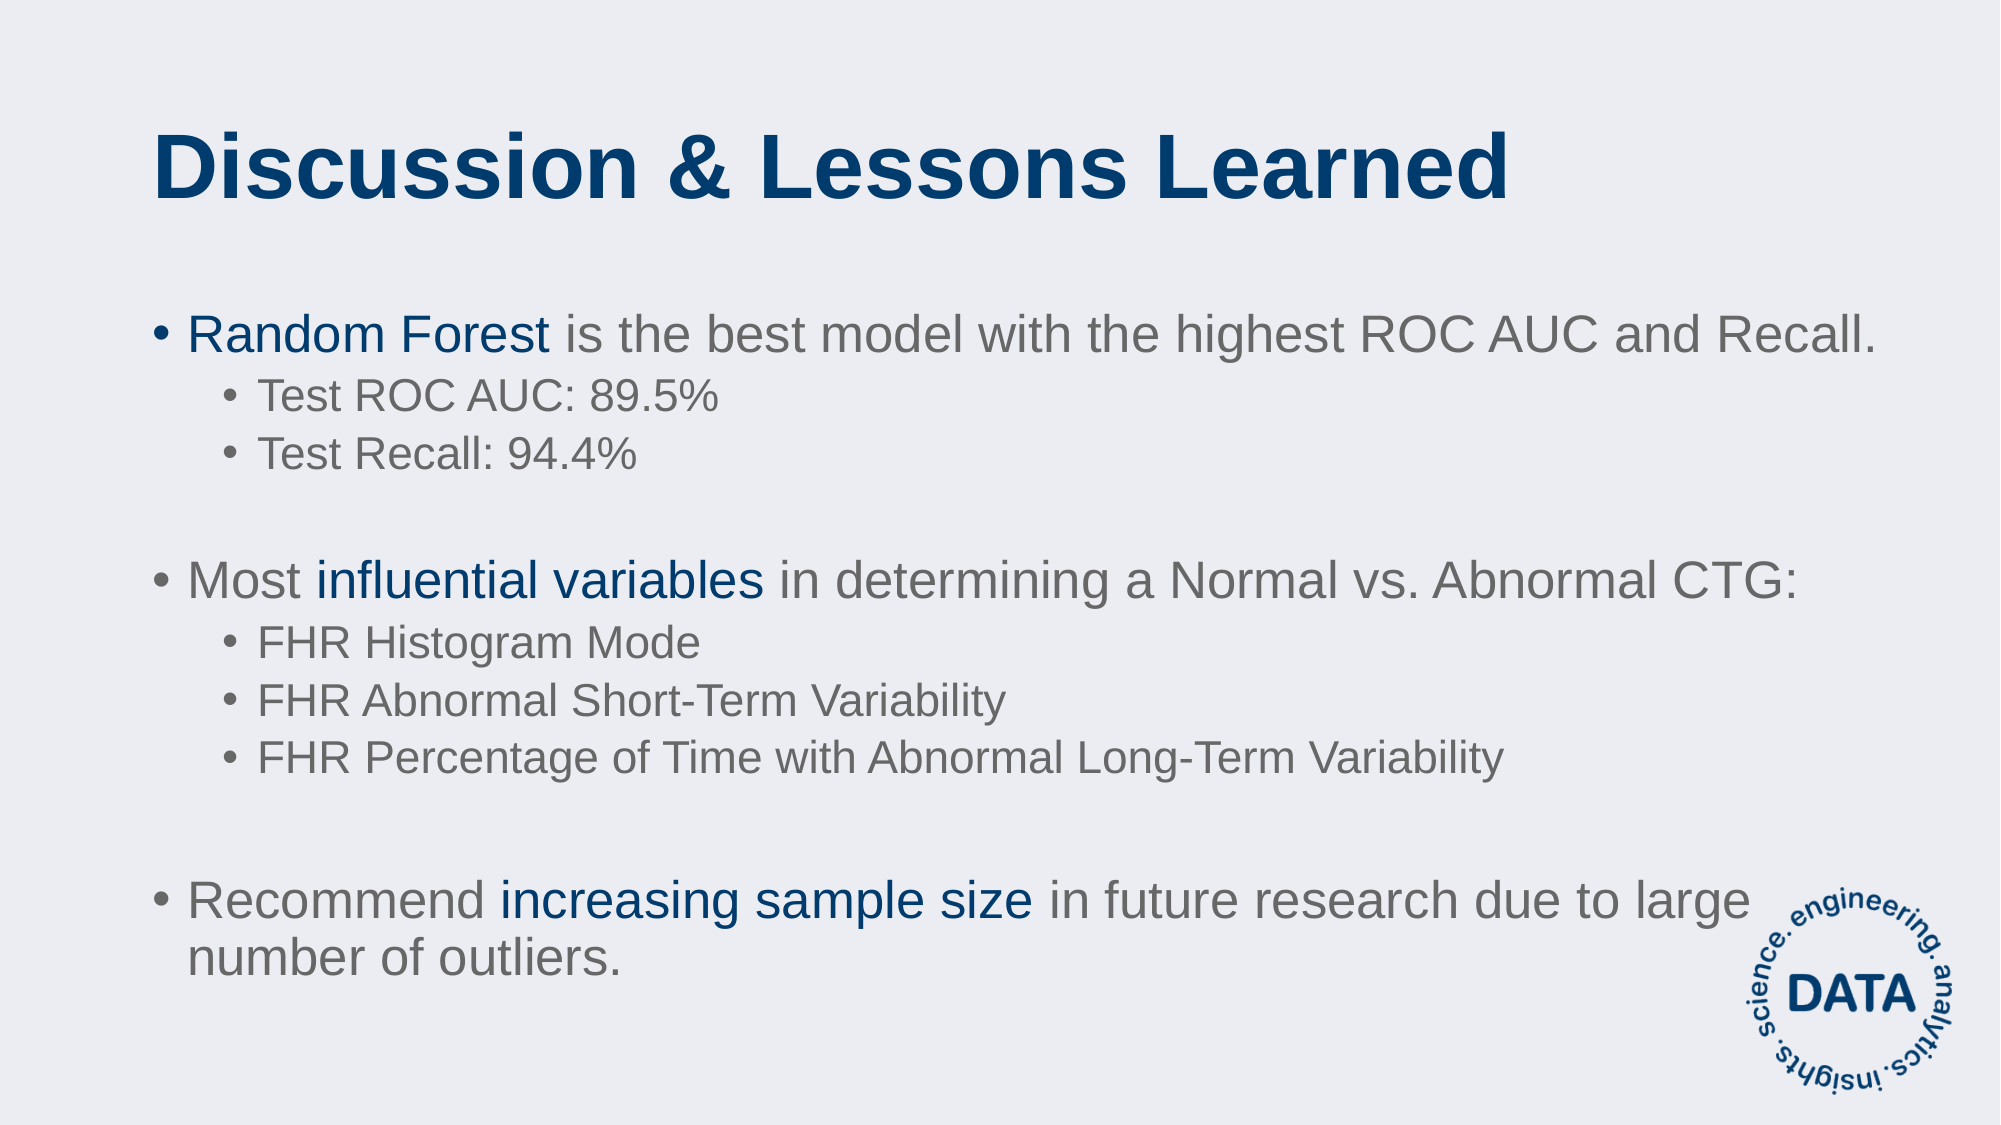

# Discussion & Lessons Learned
Random Forest is the best model with the highest ROC AUC and Recall.
Test ROC AUC: 89.5%
Test Recall: 94.4%

Most influential variables in determining a Normal vs. Abnormal CTG:
FHR Histogram Mode
FHR Abnormal Short-Term Variability
FHR Percentage of Time with Abnormal Long-Term Variability

Recommend increasing sample size in future research due to large number of outliers.